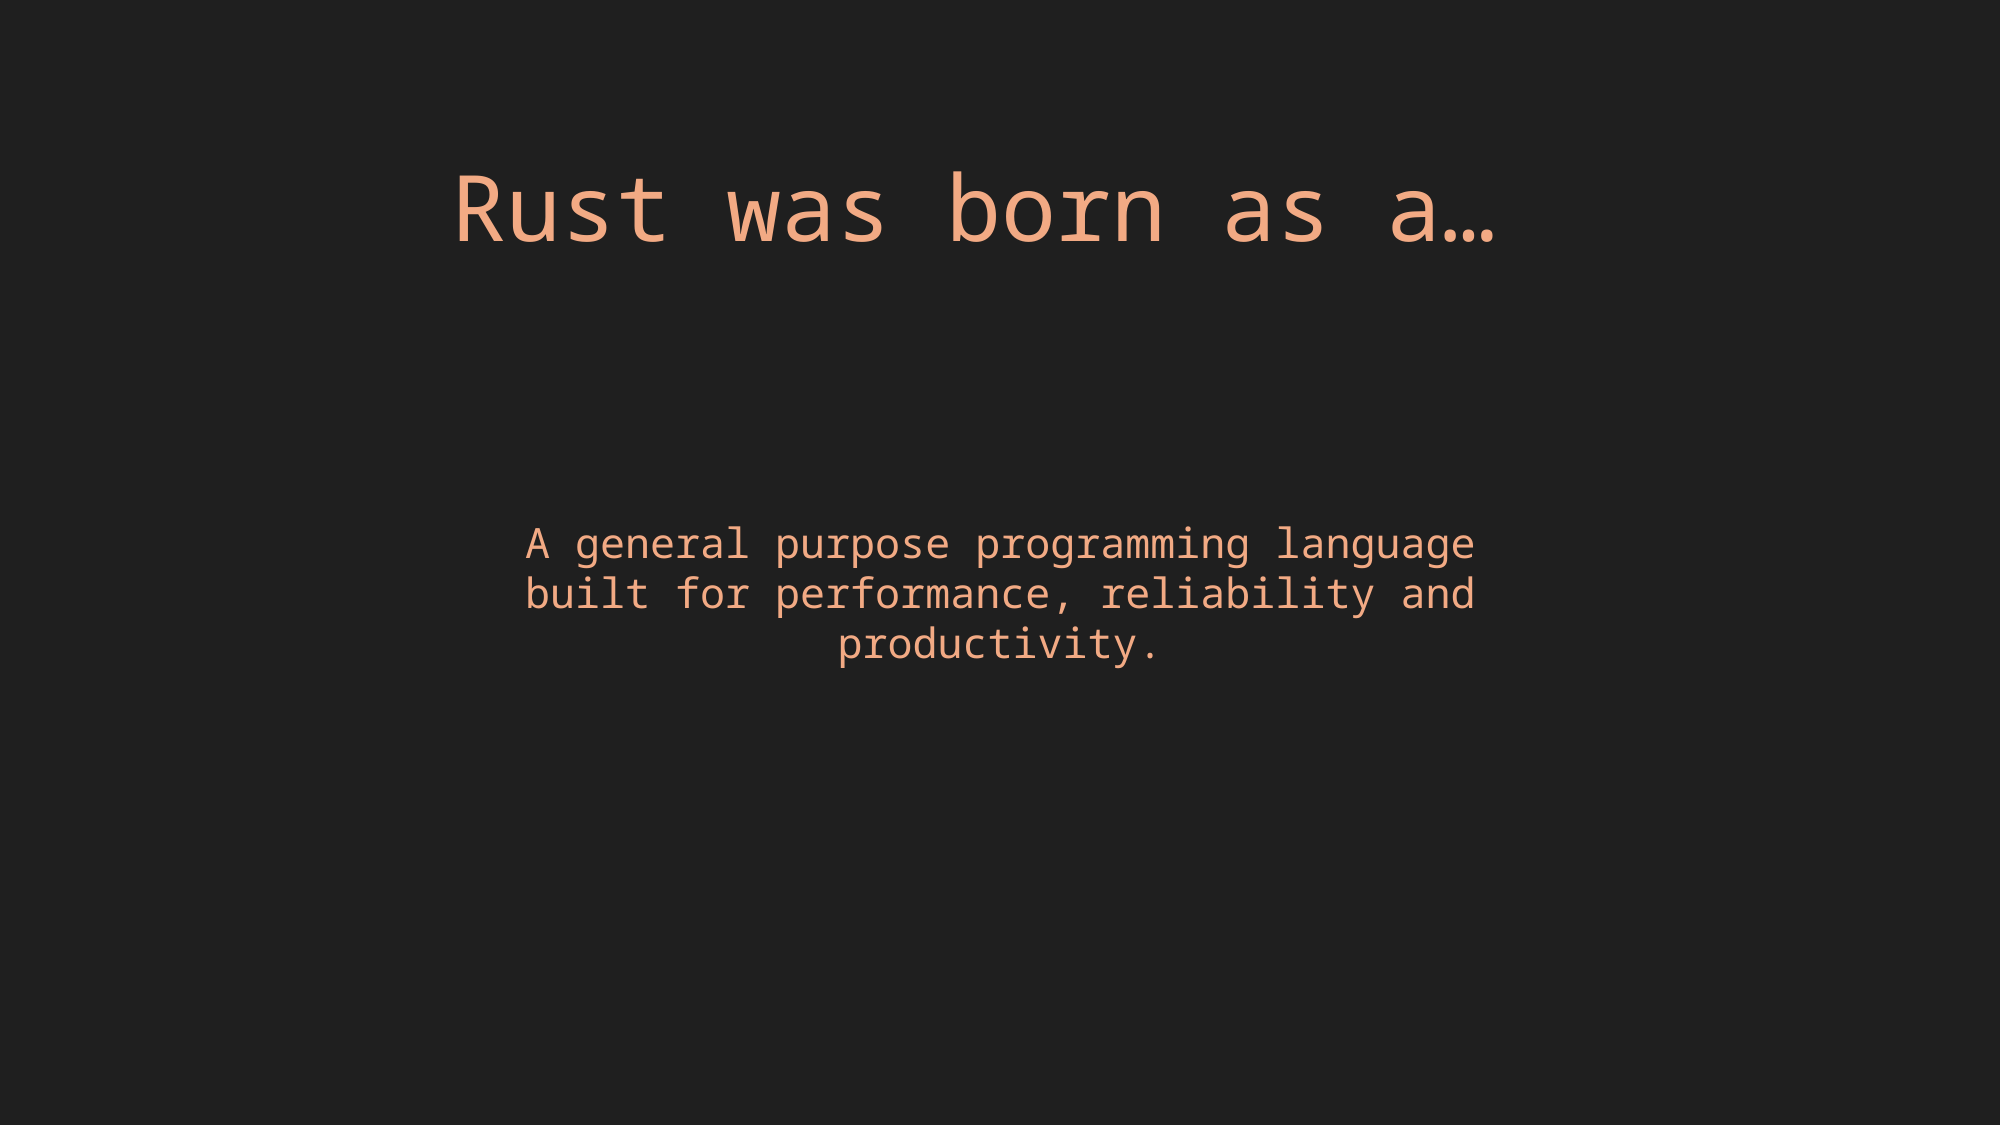

Rust was born as a…
A general purpose programming language built for performance, reliability and productivity.